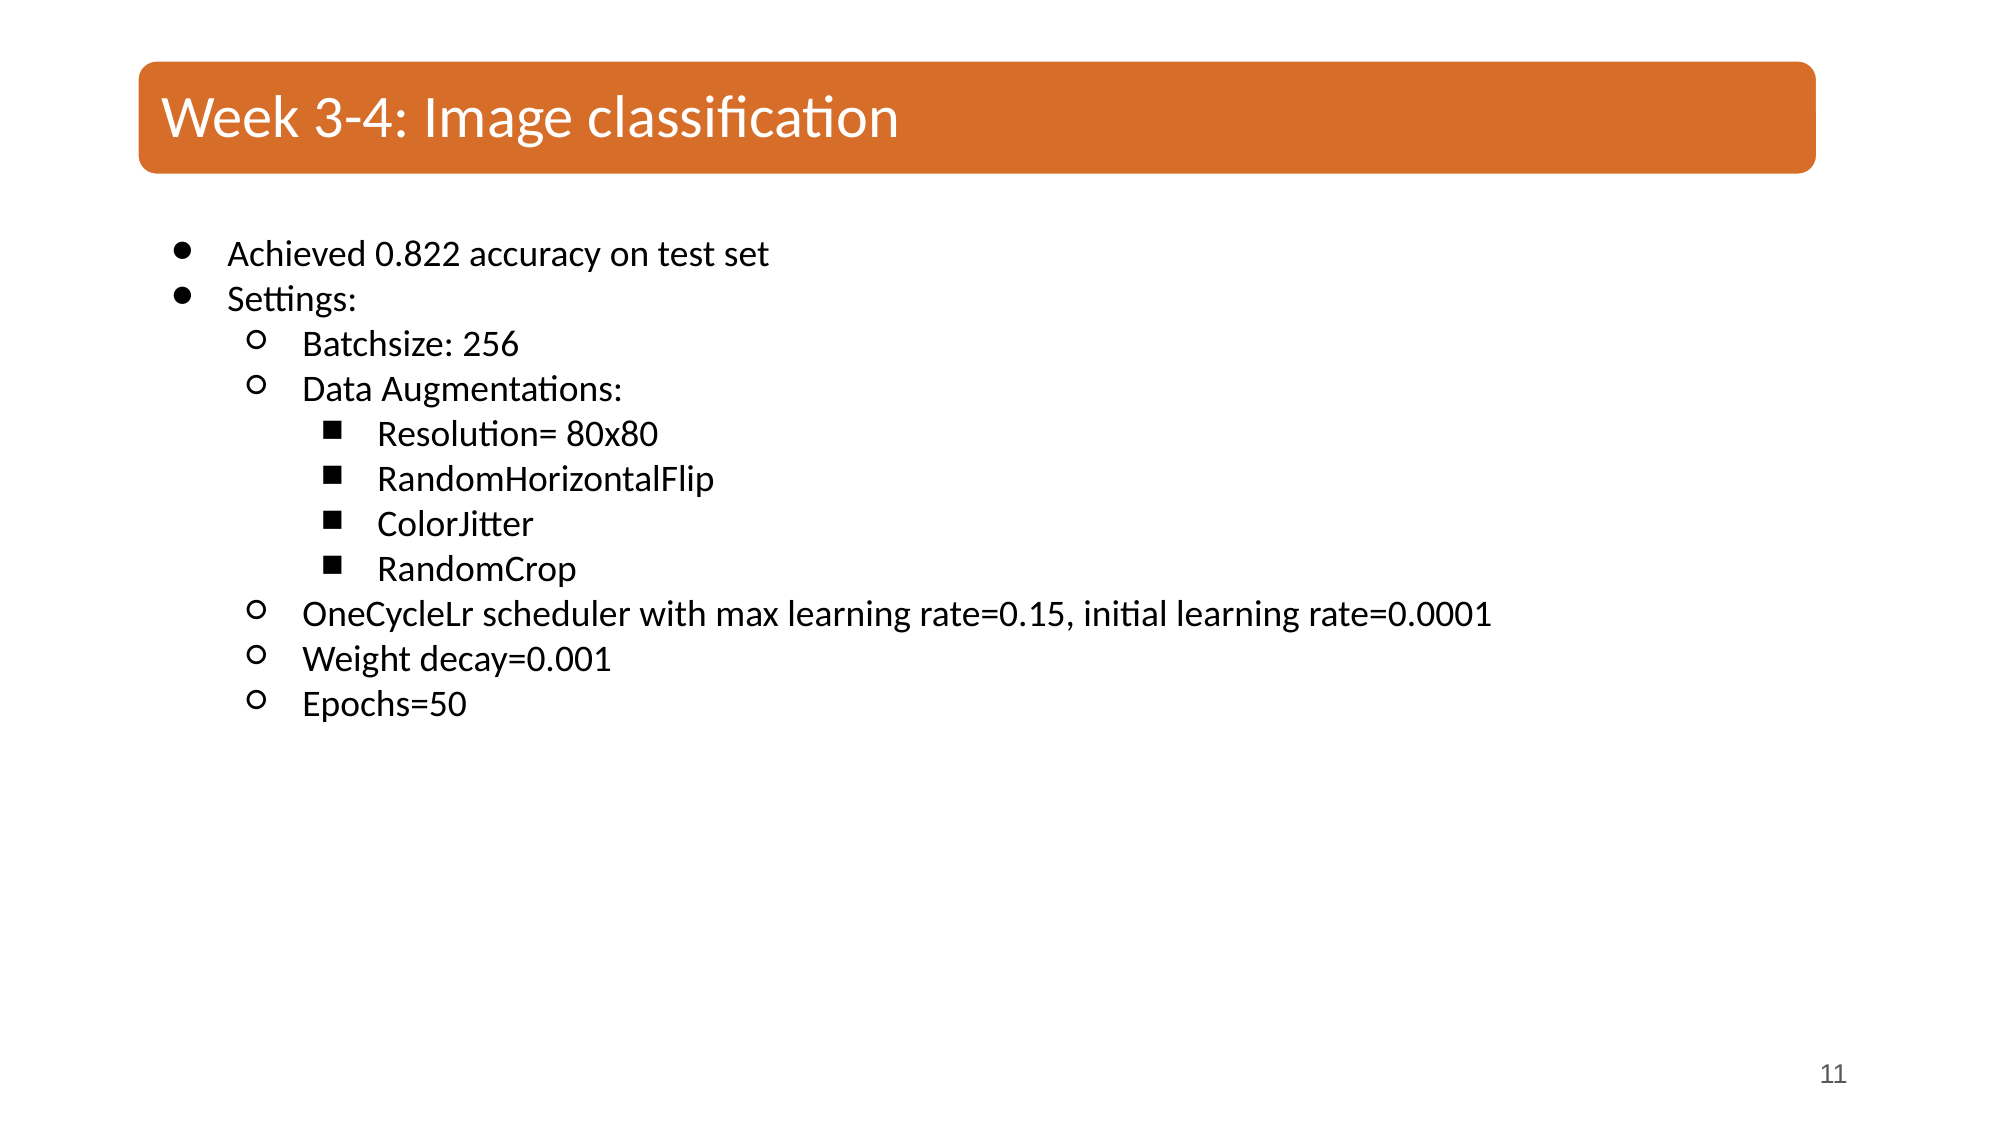

Week 3-4: Image classification
Achieved 0.822 accuracy on test set
Settings:
Batchsize: 256
Data Augmentations:
Resolution= 80x80
RandomHorizontalFlip
ColorJitter
RandomCrop
OneCycleLr scheduler with max learning rate=0.15, initial learning rate=0.0001
Weight decay=0.001
Epochs=50

11